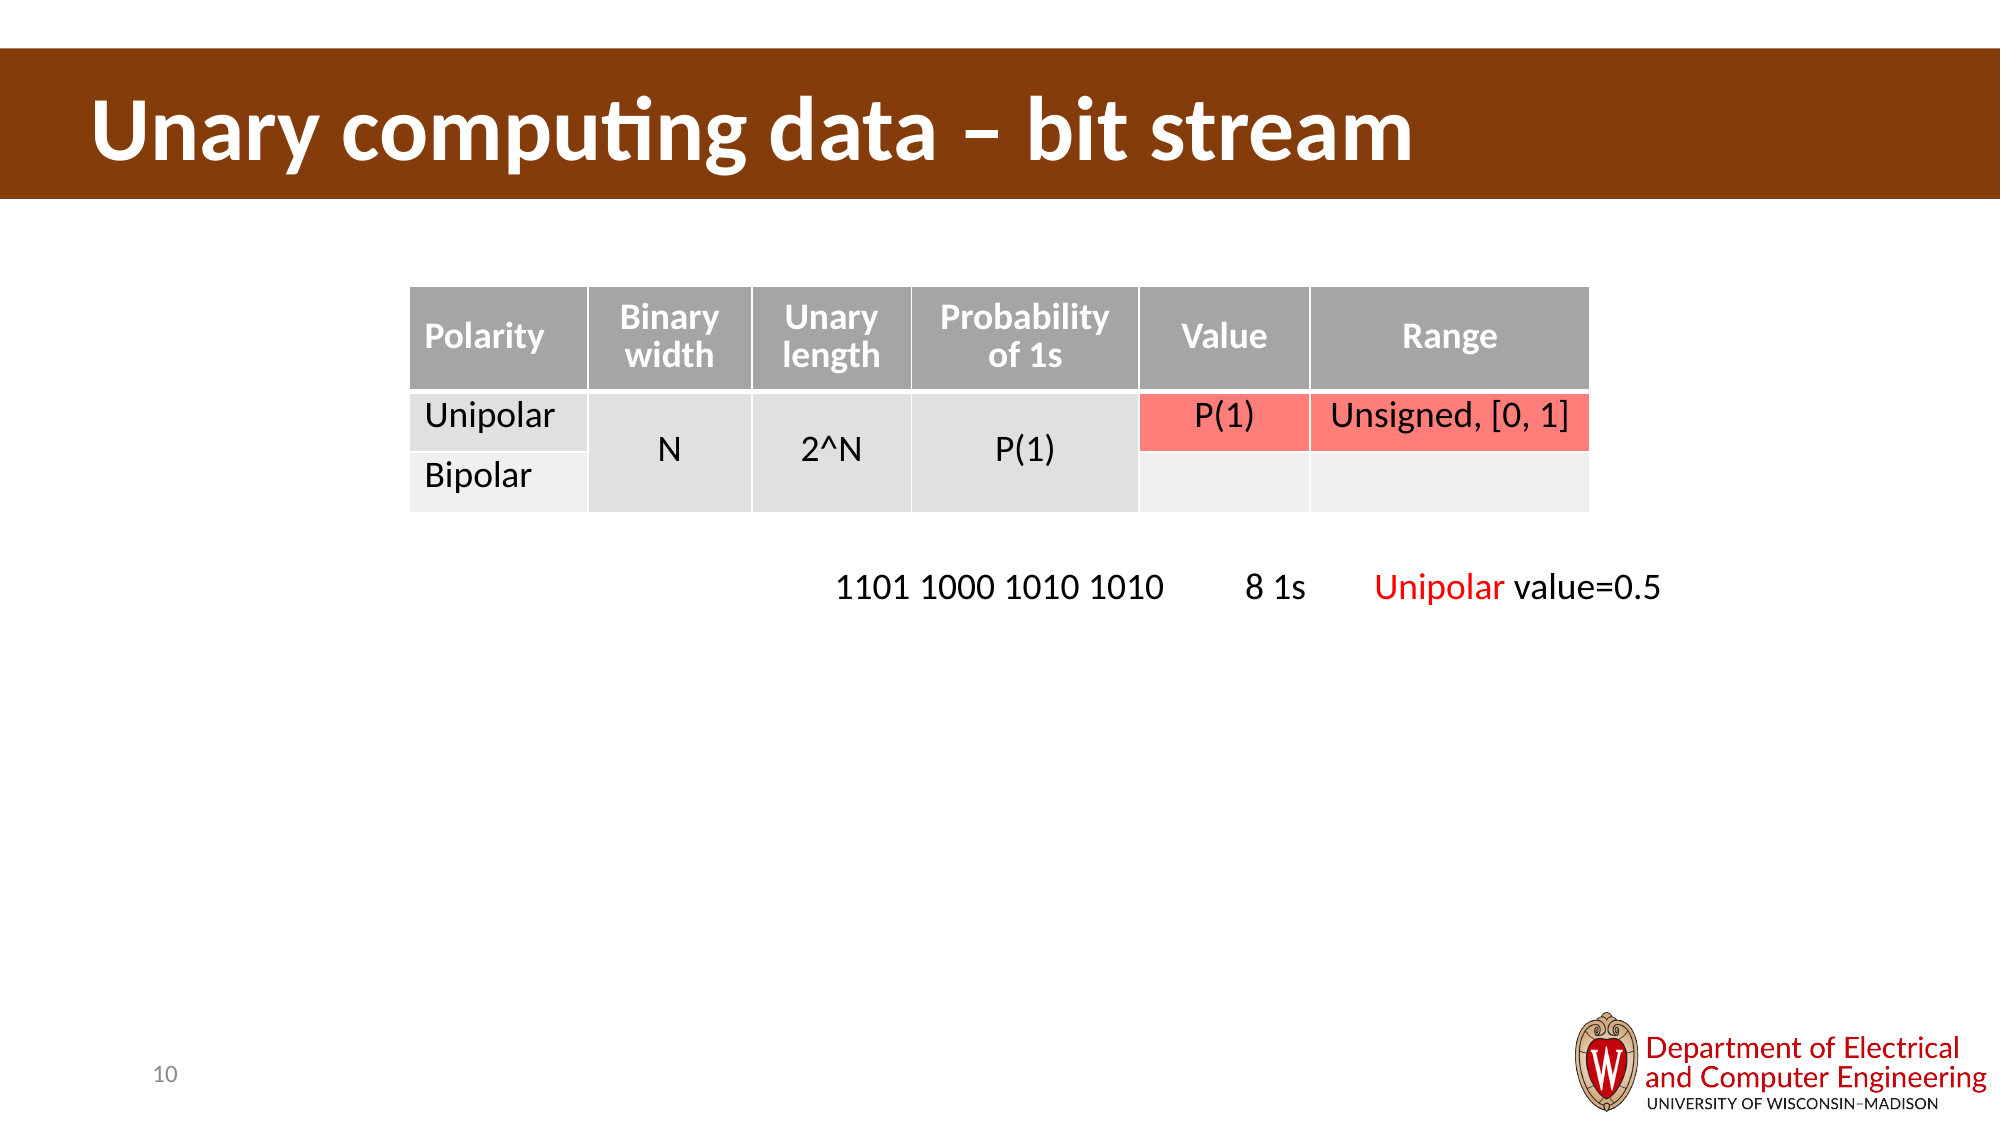

Unary computing data – bit stream
| Polarity | Binary width | Unary length | Probability of 1s | Value | Range |
| --- | --- | --- | --- | --- | --- |
| Unipolar | N | 2^N | P(1) | P(1) | Unsigned, [0, 1] |
| Bipolar |  |  |  |  |  |
  8 1s
1101 1000 1010 1010
Unipolar value=0.5
10